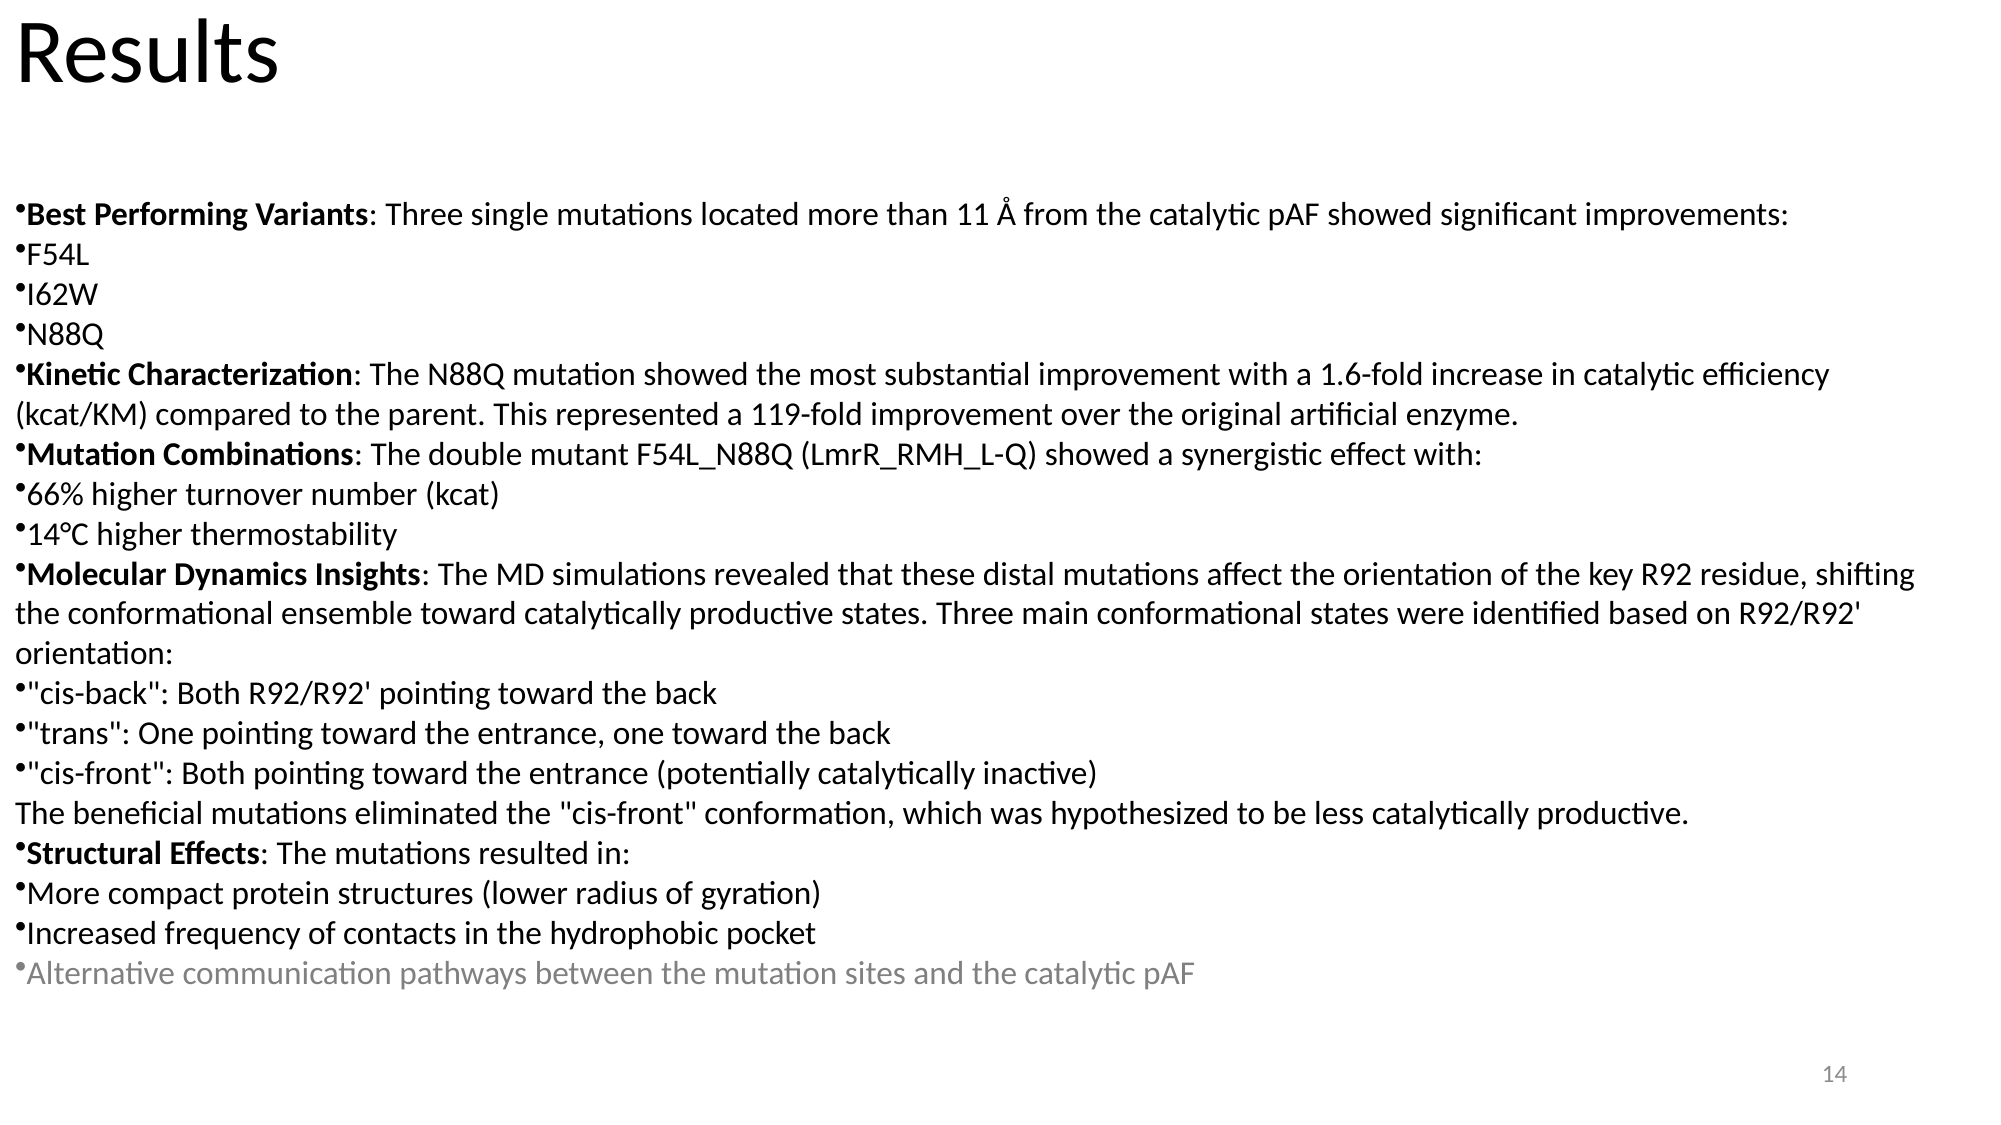

# Results
Best Performing Variants: Three single mutations located more than 11 Å from the catalytic pAF showed significant improvements:
F54L
I62W
N88Q
Kinetic Characterization: The N88Q mutation showed the most substantial improvement with a 1.6-fold increase in catalytic efficiency (kcat/KM) compared to the parent. This represented a 119-fold improvement over the original artificial enzyme.
Mutation Combinations: The double mutant F54L_N88Q (LmrR_RMH_L-Q) showed a synergistic effect with:
66% higher turnover number (kcat)
14°C higher thermostability
Molecular Dynamics Insights: The MD simulations revealed that these distal mutations affect the orientation of the key R92 residue, shifting the conformational ensemble toward catalytically productive states. Three main conformational states were identified based on R92/R92' orientation:
"cis-back": Both R92/R92' pointing toward the back
"trans": One pointing toward the entrance, one toward the back
"cis-front": Both pointing toward the entrance (potentially catalytically inactive)
The beneficial mutations eliminated the "cis-front" conformation, which was hypothesized to be less catalytically productive.
Structural Effects: The mutations resulted in:
More compact protein structures (lower radius of gyration)
Increased frequency of contacts in the hydrophobic pocket
Alternative communication pathways between the mutation sites and the catalytic pAF

14